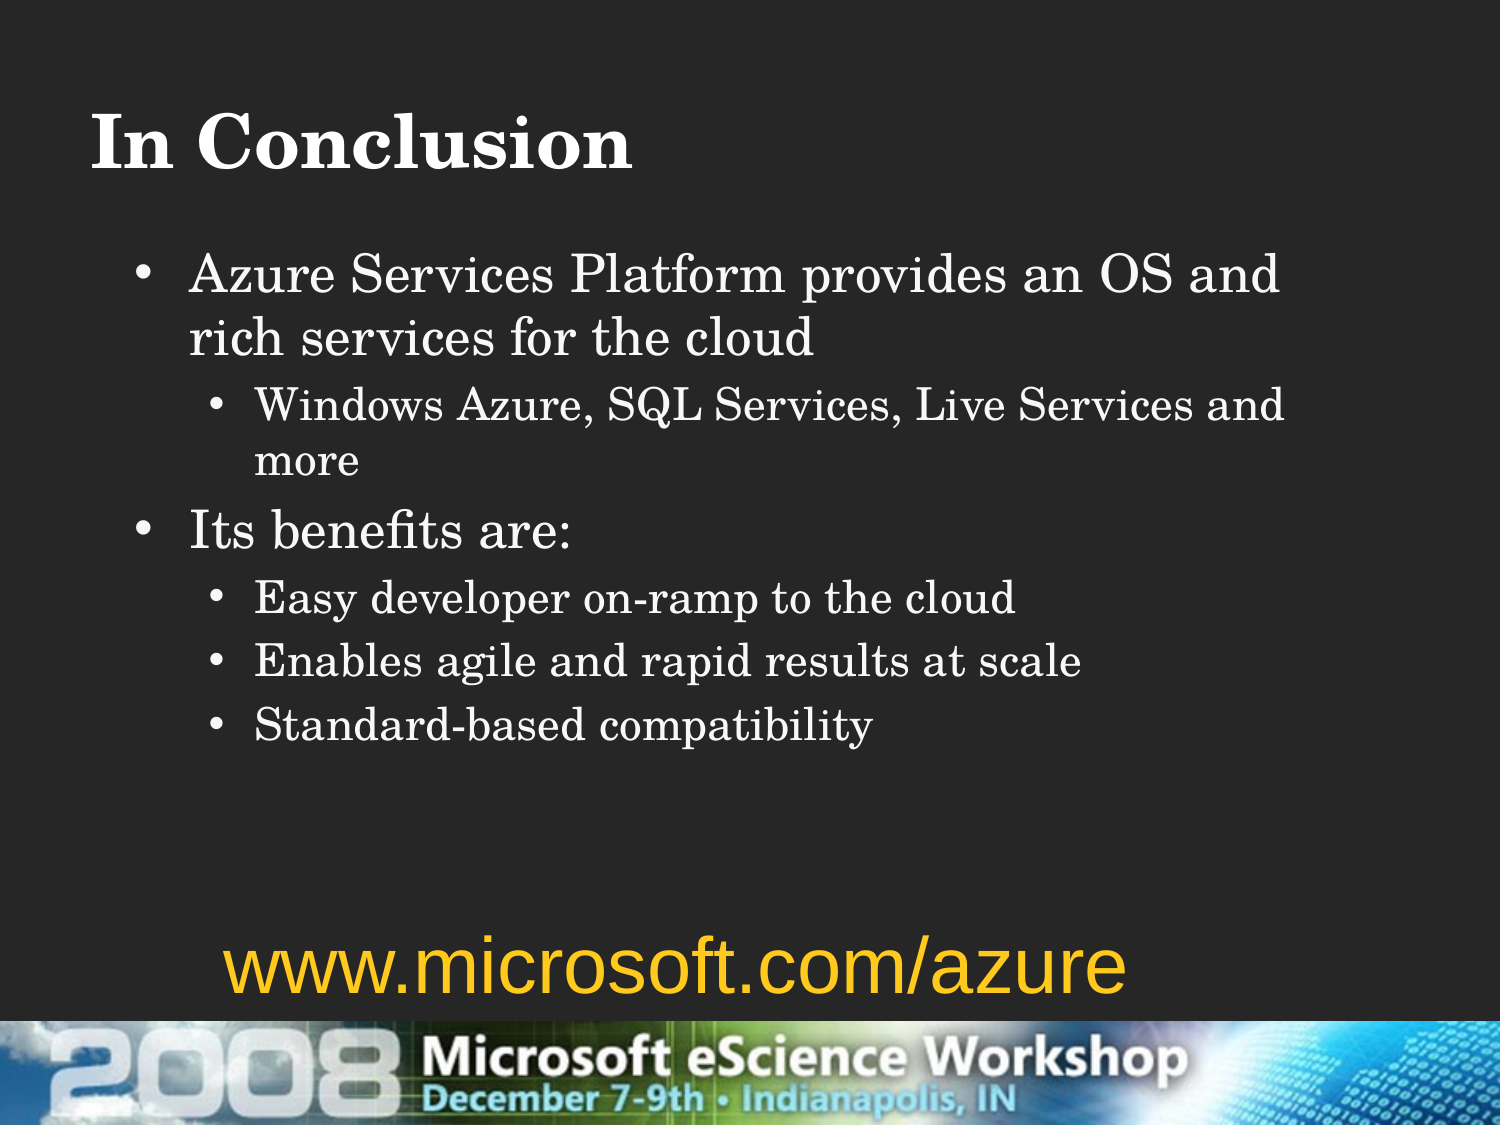

# In Conclusion
Azure Services Platform provides an OS and rich services for the cloud
Windows Azure, SQL Services, Live Services and more
Its benefits are:
Easy developer on-ramp to the cloud
Enables agile and rapid results at scale
Standard-based compatibility

      www.microsoft.com/azure